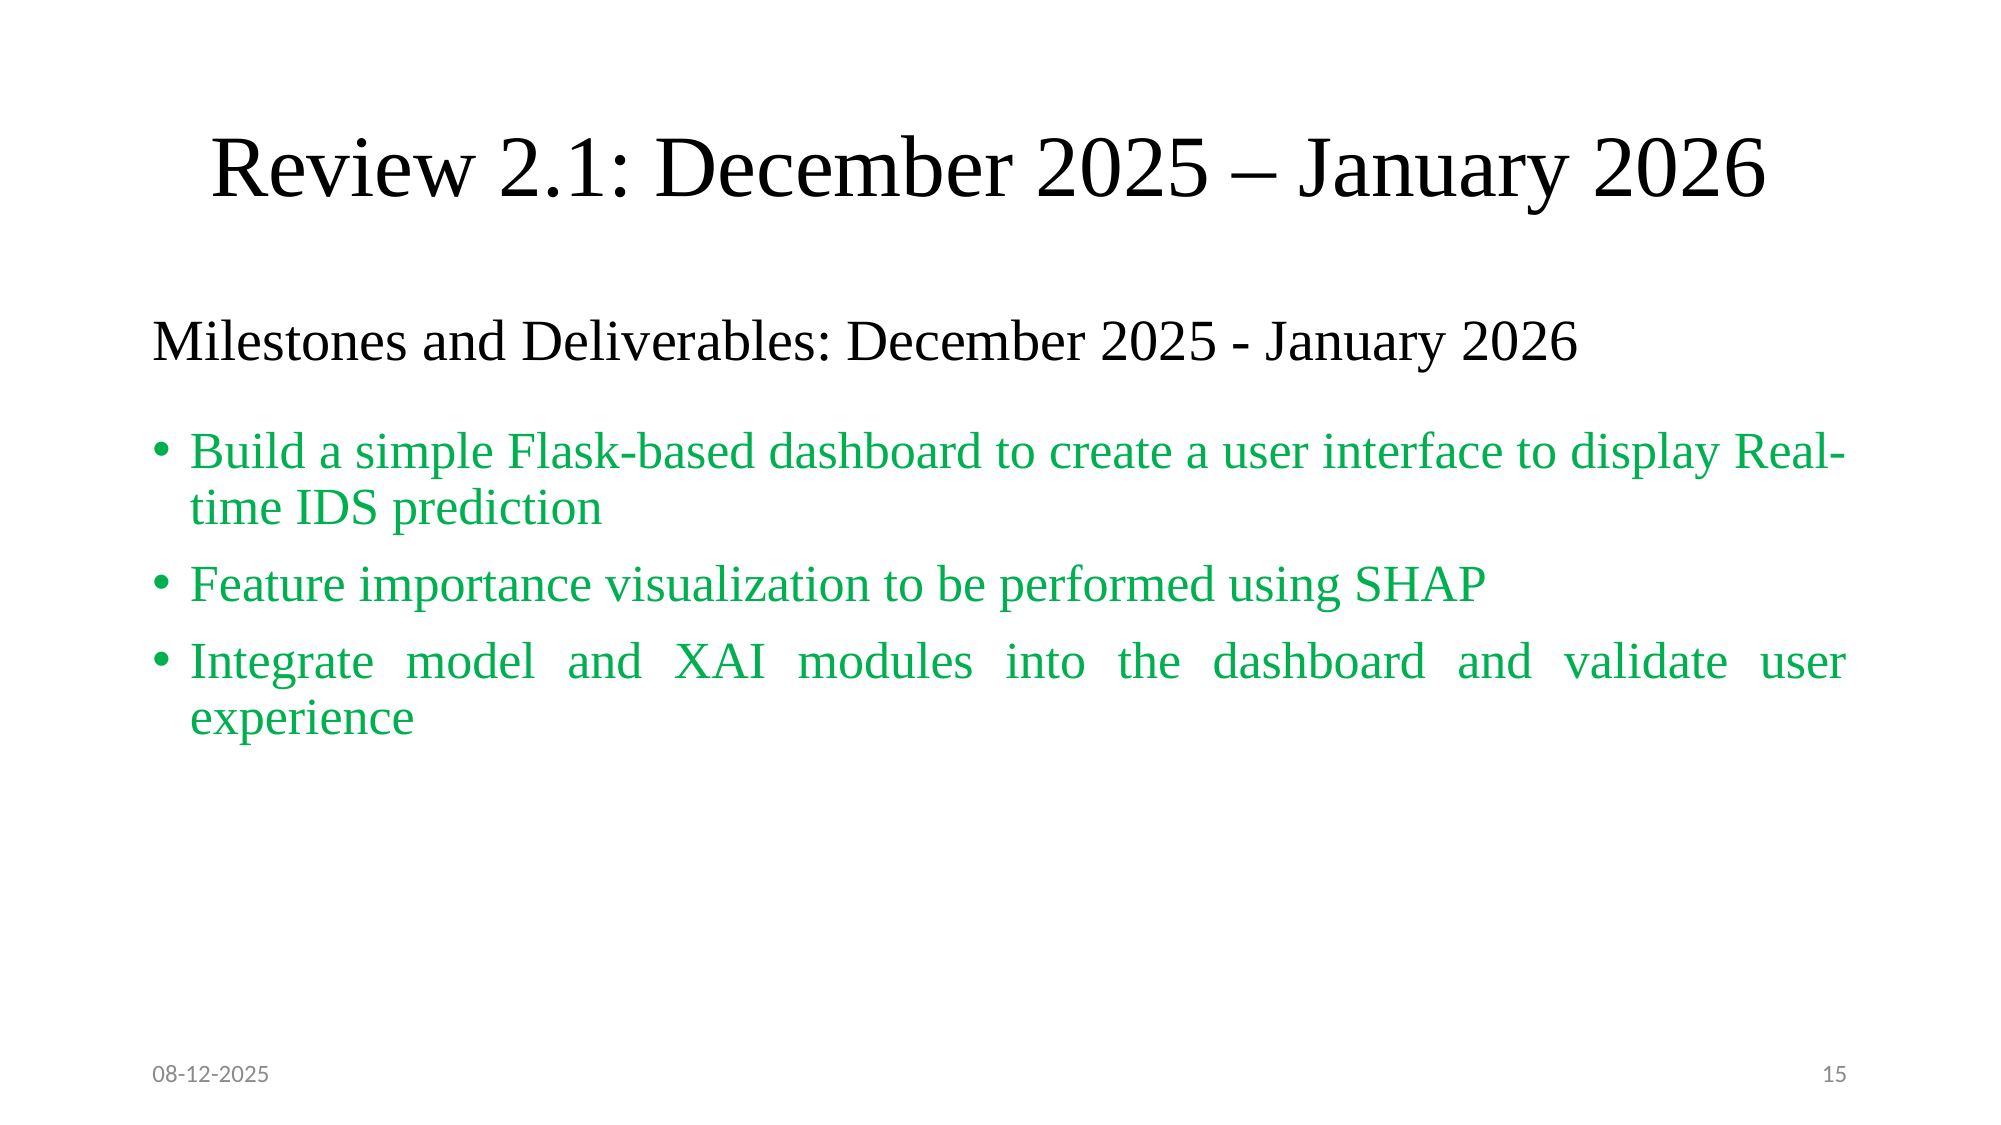

Review 2.1: December 2025 – January 2026
Milestones and Deliverables: December 2025 - January 2026

Build a simple Flask-based dashboard to create a user interface to display Real-time IDS prediction
Feature importance visualization to be performed using SHAP
Integrate model and XAI modules into the dashboard and validate user experience
08-12-2025
15